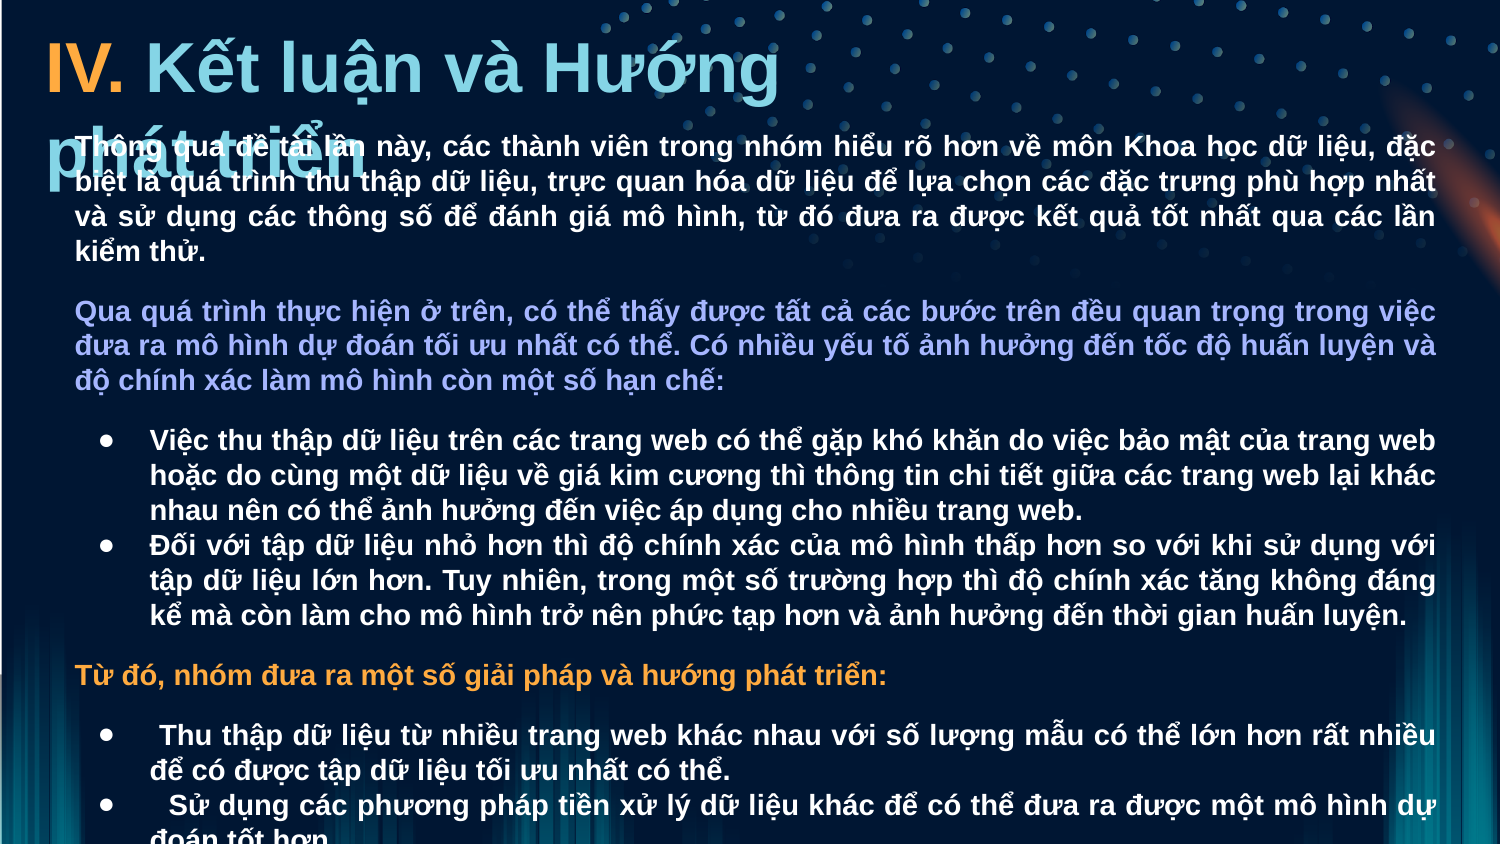

# IV. Kết luận và Hướng phát triển
Thông qua đề tài lần này, các thành viên trong nhóm hiểu rõ hơn về môn Khoa học dữ liệu, đặc biệt là quá trình thu thập dữ liệu, trực quan hóa dữ liệu để lựa chọn các đặc trưng phù hợp nhất và sử dụng các thông số để đánh giá mô hình, từ đó đưa ra được kết quả tốt nhất qua các lần kiểm thử.
Qua quá trình thực hiện ở trên, có thể thấy được tất cả các bước trên đều quan trọng trong việc đưa ra mô hình dự đoán tối ưu nhất có thể. Có nhiều yếu tố ảnh hưởng đến tốc độ huấn luyện và độ chính xác làm mô hình còn một số hạn chế:
Việc thu thập dữ liệu trên các trang web có thể gặp khó khăn do việc bảo mật của trang web hoặc do cùng một dữ liệu về giá kim cương thì thông tin chi tiết giữa các trang web lại khác nhau nên có thể ảnh hưởng đến việc áp dụng cho nhiều trang web.
Đối với tập dữ liệu nhỏ hơn thì độ chính xác của mô hình thấp hơn so với khi sử dụng với tập dữ liệu lớn hơn. Tuy nhiên, trong một số trường hợp thì độ chính xác tăng không đáng kể mà còn làm cho mô hình trở nên phức tạp hơn và ảnh hưởng đến thời gian huấn luyện.
Từ đó, nhóm đưa ra một số giải pháp và hướng phát triển:
 Thu thập dữ liệu từ nhiều trang web khác nhau với số lượng mẫu có thể lớn hơn rất nhiều để có được tập dữ liệu tối ưu nhất có thể.
  Sử dụng các phương pháp tiền xử lý dữ liệu khác để có thể đưa ra được một mô hình dự đoán tốt hơn.
Thử nghiệm với nhiều mô hình hơn như Decision Tree... để có kết quả và so sánh giữa các mô hình với nhau để lựa chọn mô hình tốt nhất.